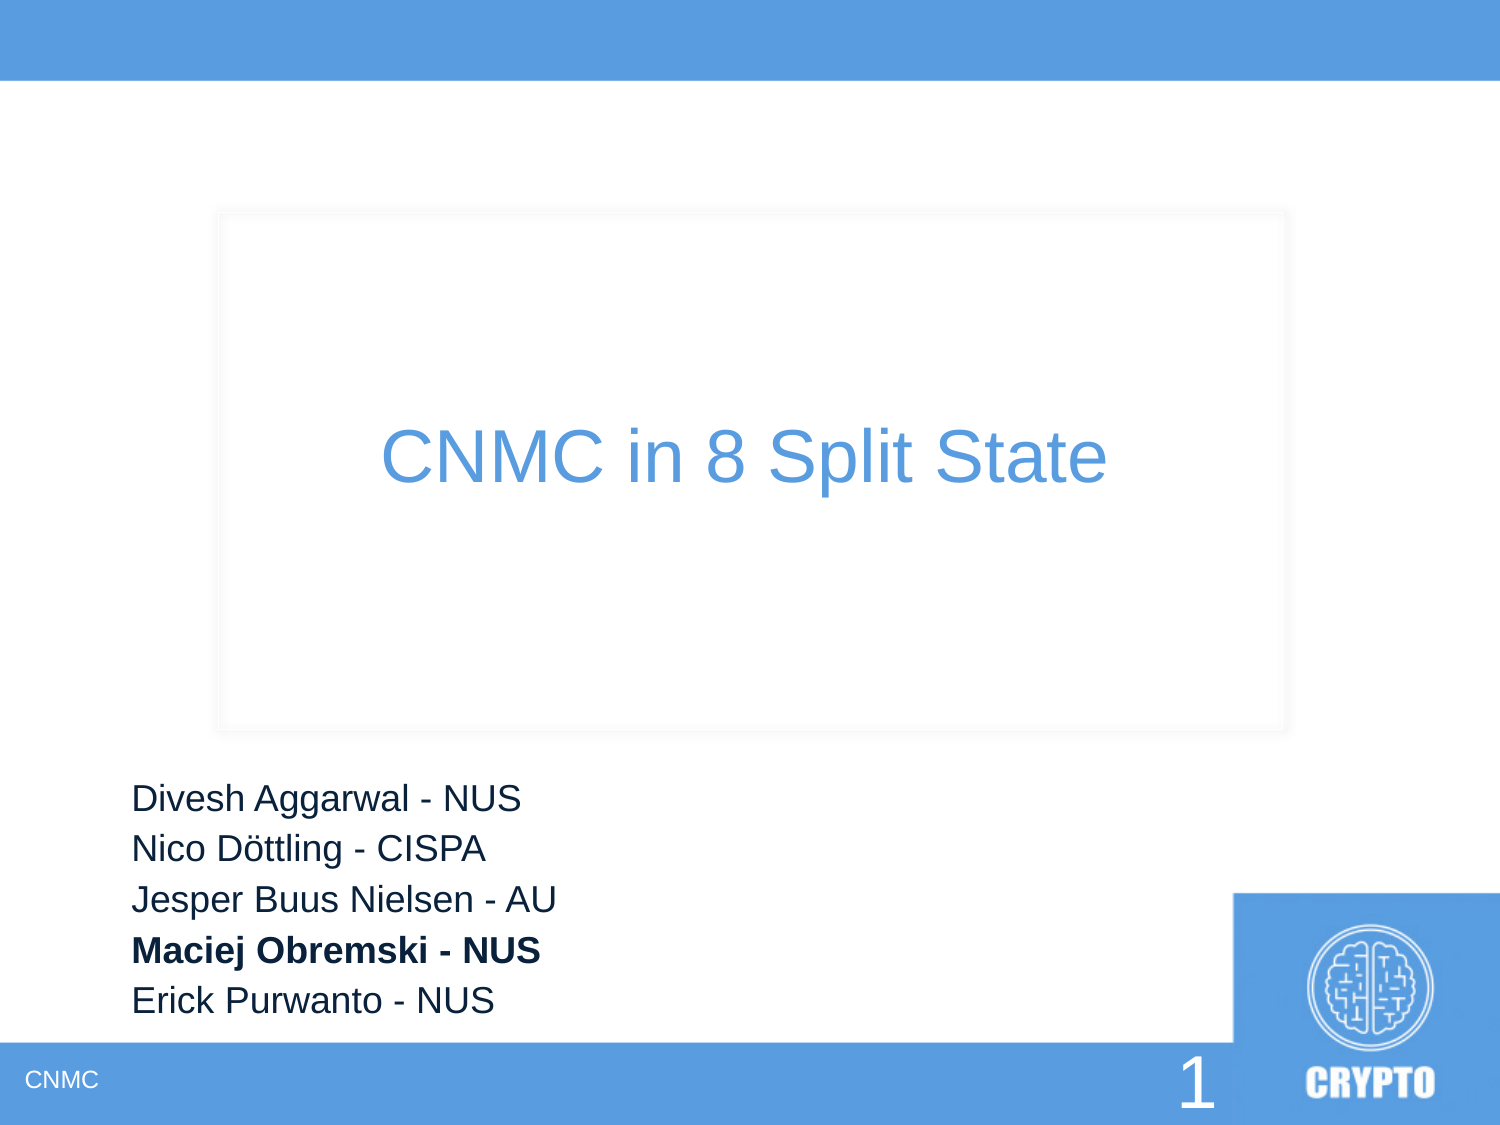

# CNMC in 8 Split State
Divesh Aggarwal - NUS
Nico Döttling - CISPA
Jesper Buus Nielsen - AU
Maciej Obremski - NUS
Erick Purwanto - NUS
CNMC
1